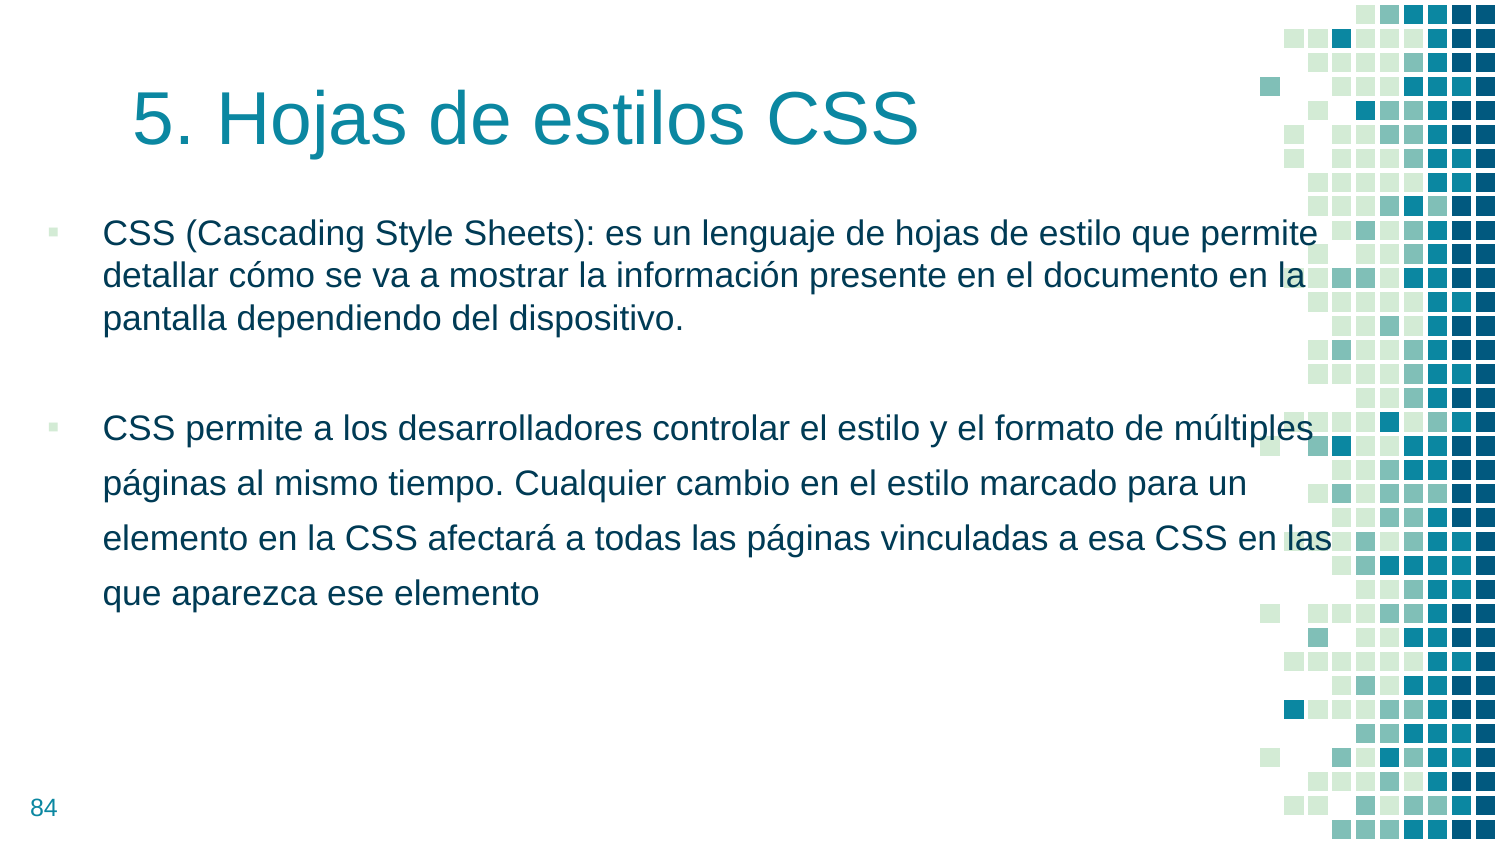

# 5. Hojas de estilos CSS

CSS (Cascading Style Sheets): es un lenguaje de hojas de estilo que permite detallar cómo se va a mostrar la información presente en el documento en la pantalla dependiendo del dispositivo.

CSS permite a los desarrolladores controlar el estilo y el formato de múltiples
páginas al mismo tiempo. Cualquier cambio en el estilo marcado para un
elemento en la CSS afectará a todas las páginas vinculadas a esa CSS en las
que aparezca ese elemento

84